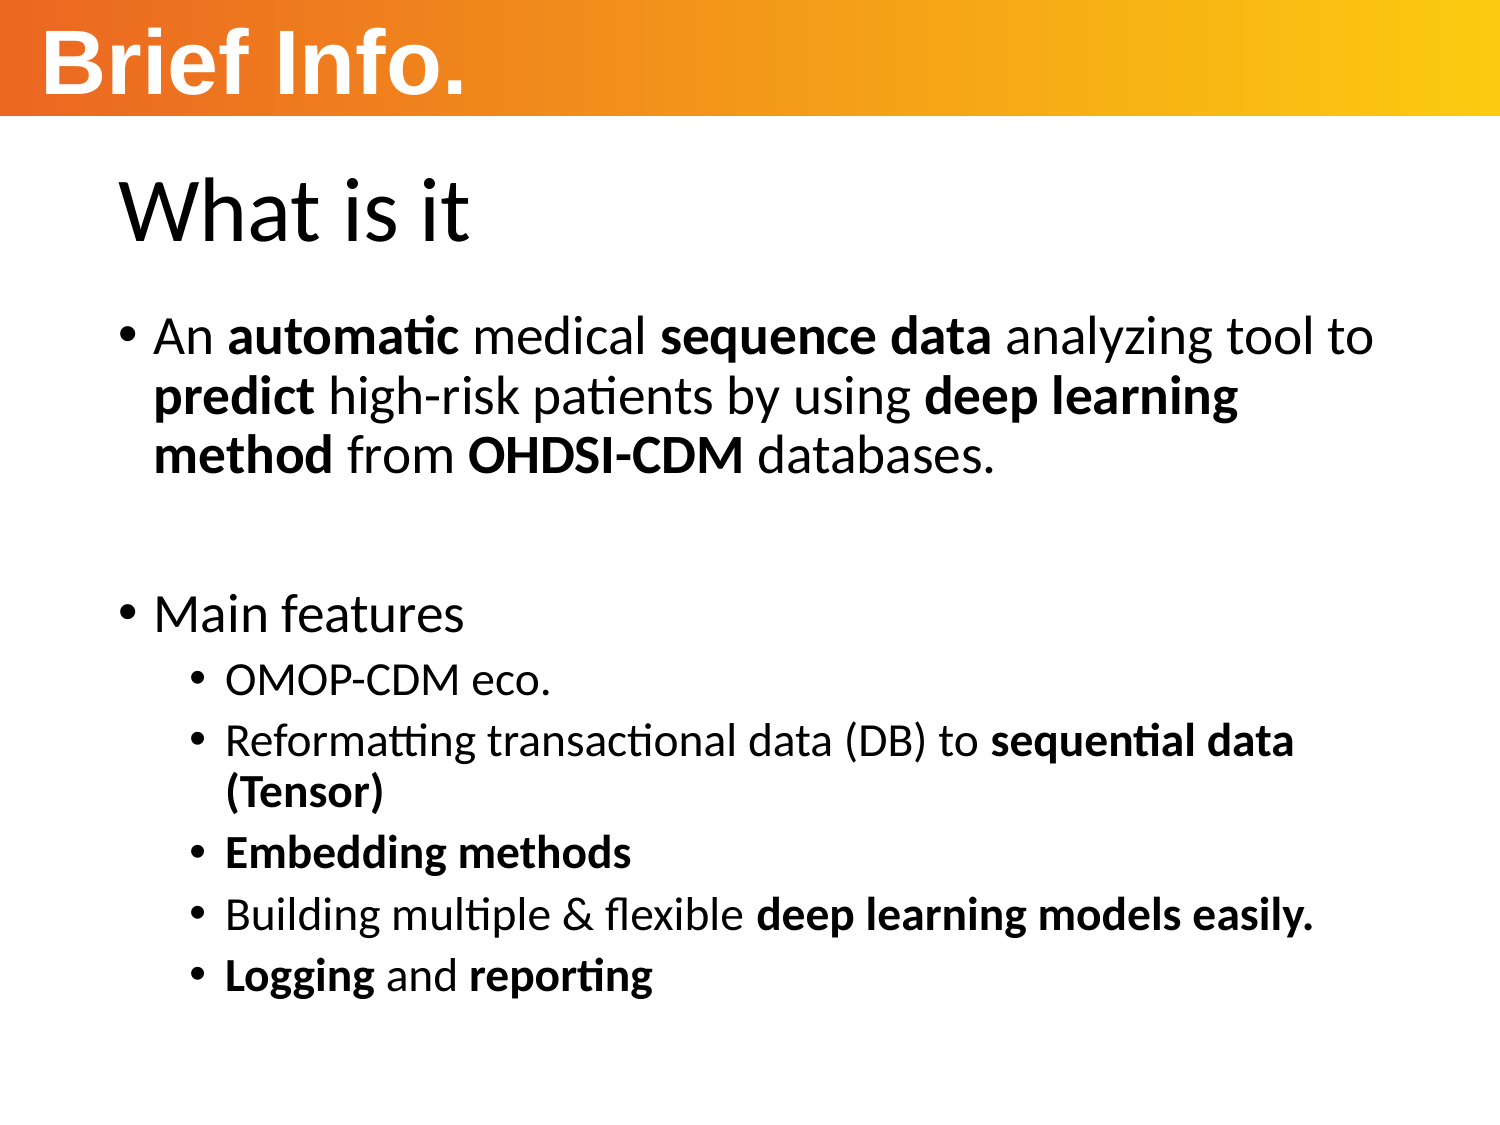

Brief Info.
# What is it
An automatic medical sequence data analyzing tool to predict high-risk patients by using deep learning method from OHDSI-CDM databases.

Main features
OMOP-CDM eco.
Reformatting transactional data (DB) to sequential data (Tensor)
Embedding methods
Building multiple & flexible deep learning models easily.
Logging and reporting